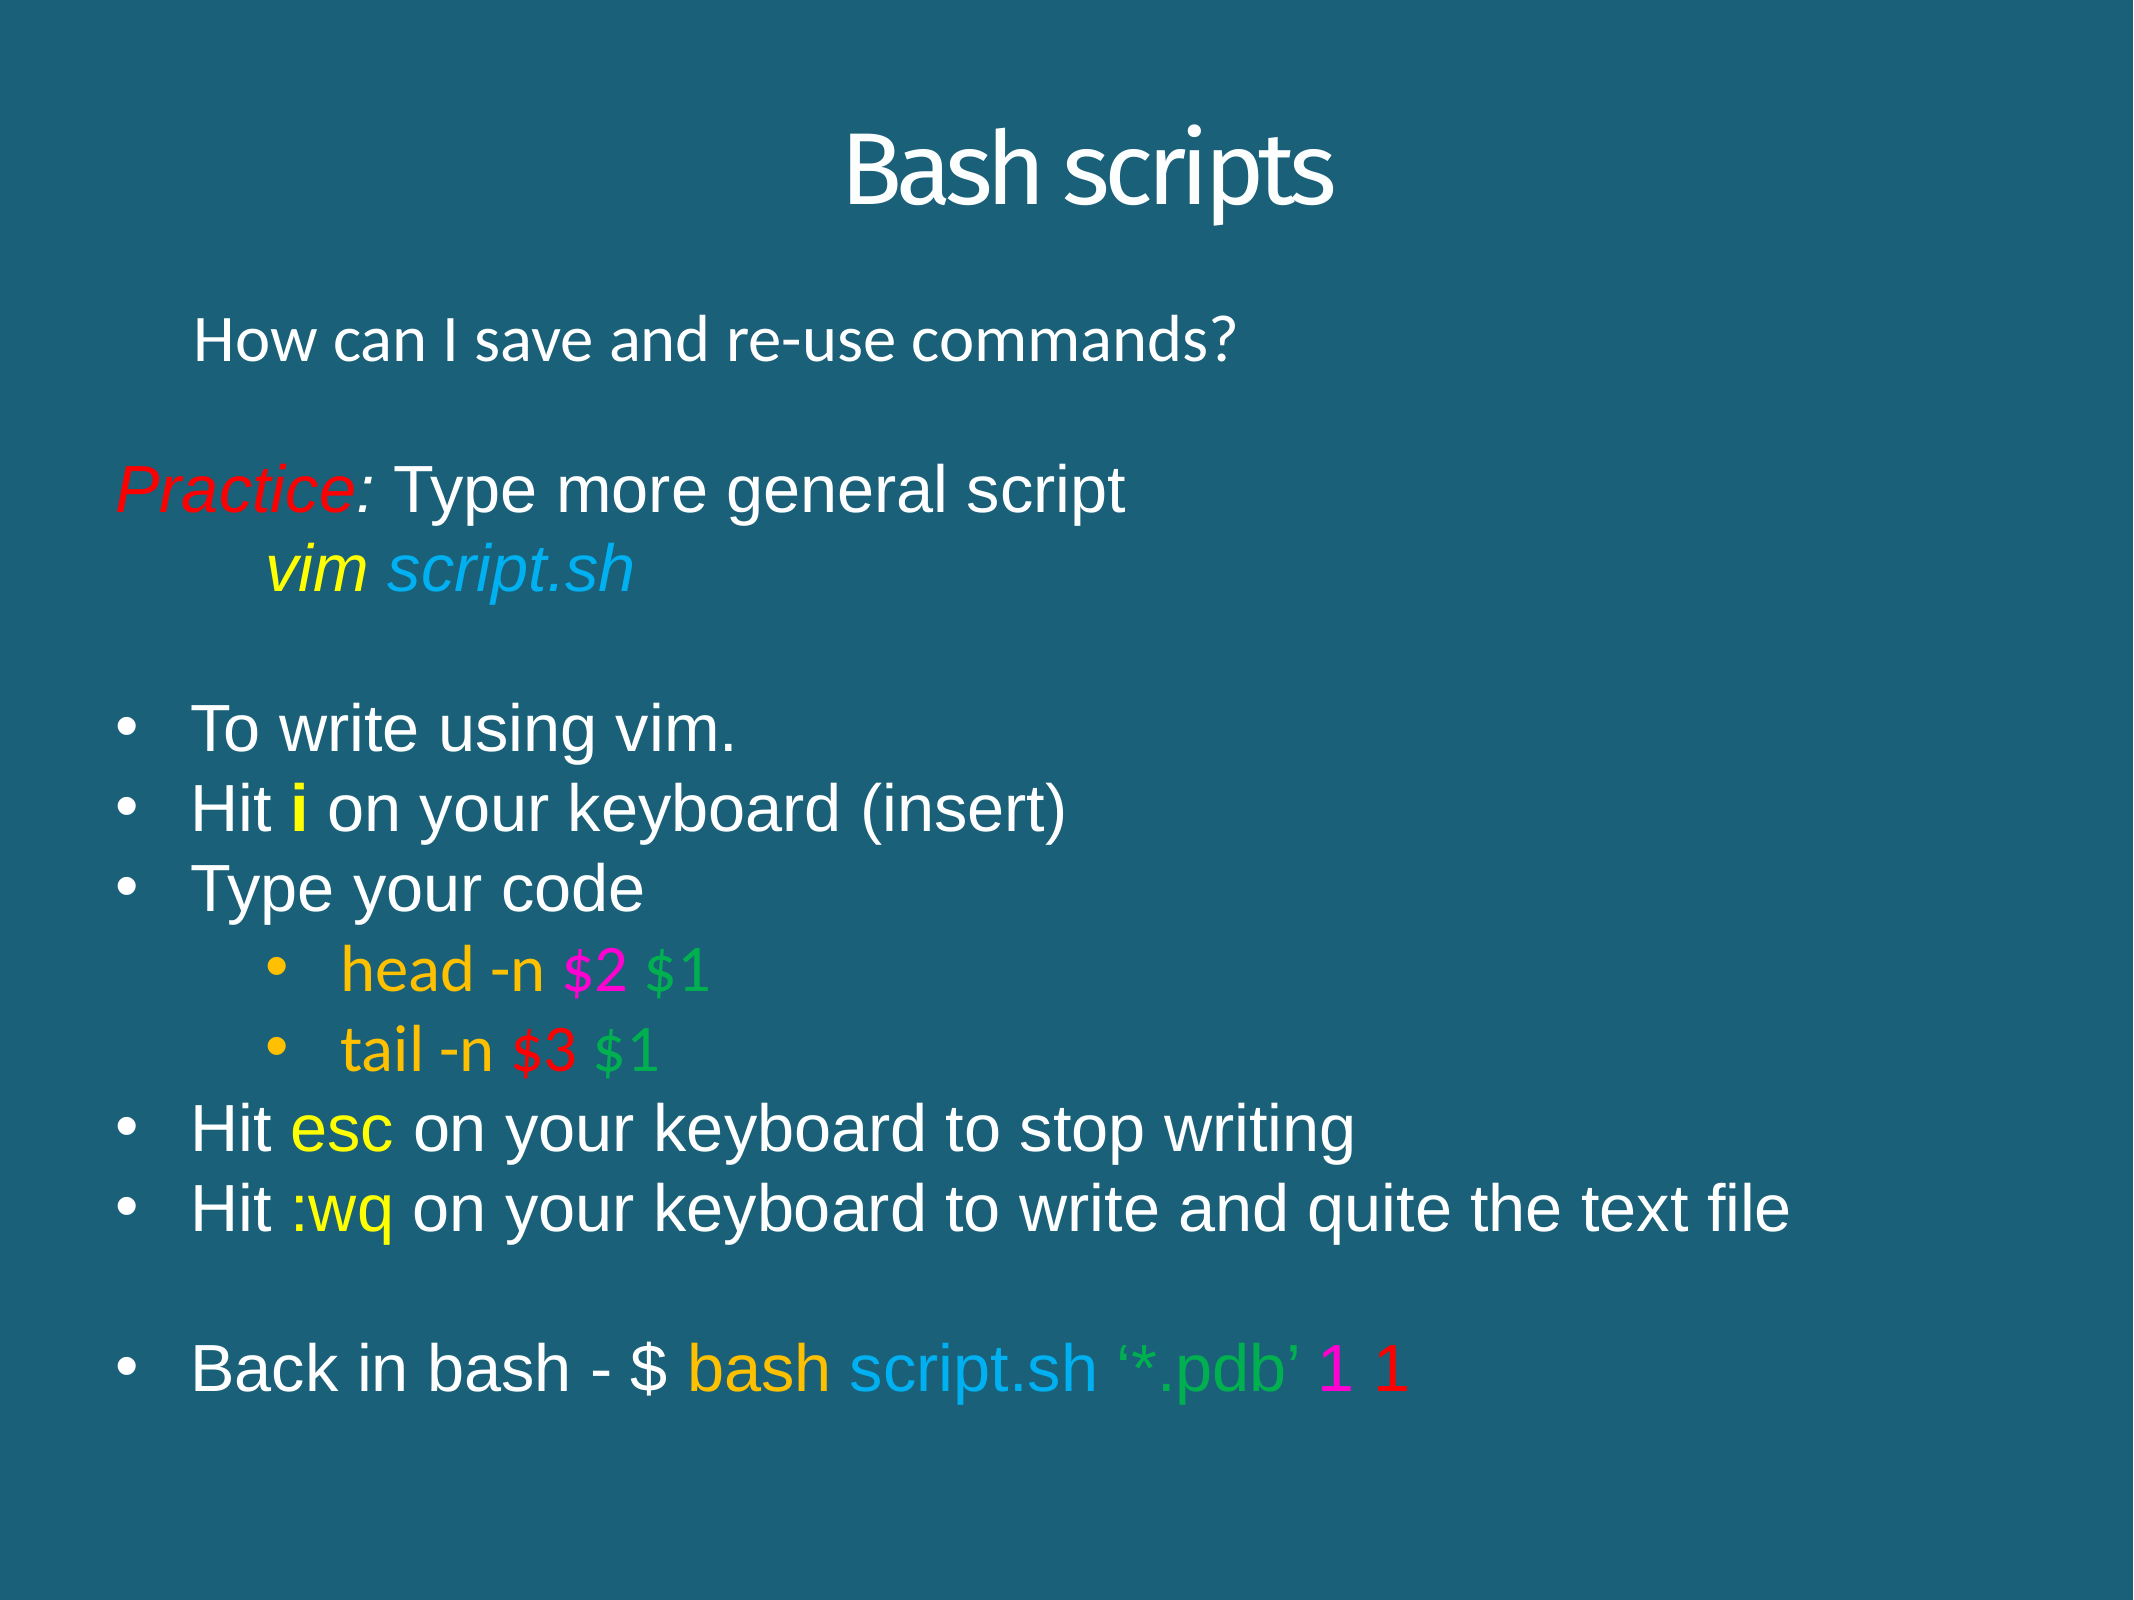

Bash scripts
How can I save and re-use commands?

Practice: Type more general script
	vim script.sh

To write using vim.
Hit i on your keyboard (insert)
Type your code
head -n $2 $1
tail -n $3 $1
Hit esc on your keyboard to stop writing
Hit :wq on your keyboard to write and quite the text file

Back in bash - $ bash script.sh ‘*.pdb’ 1 1